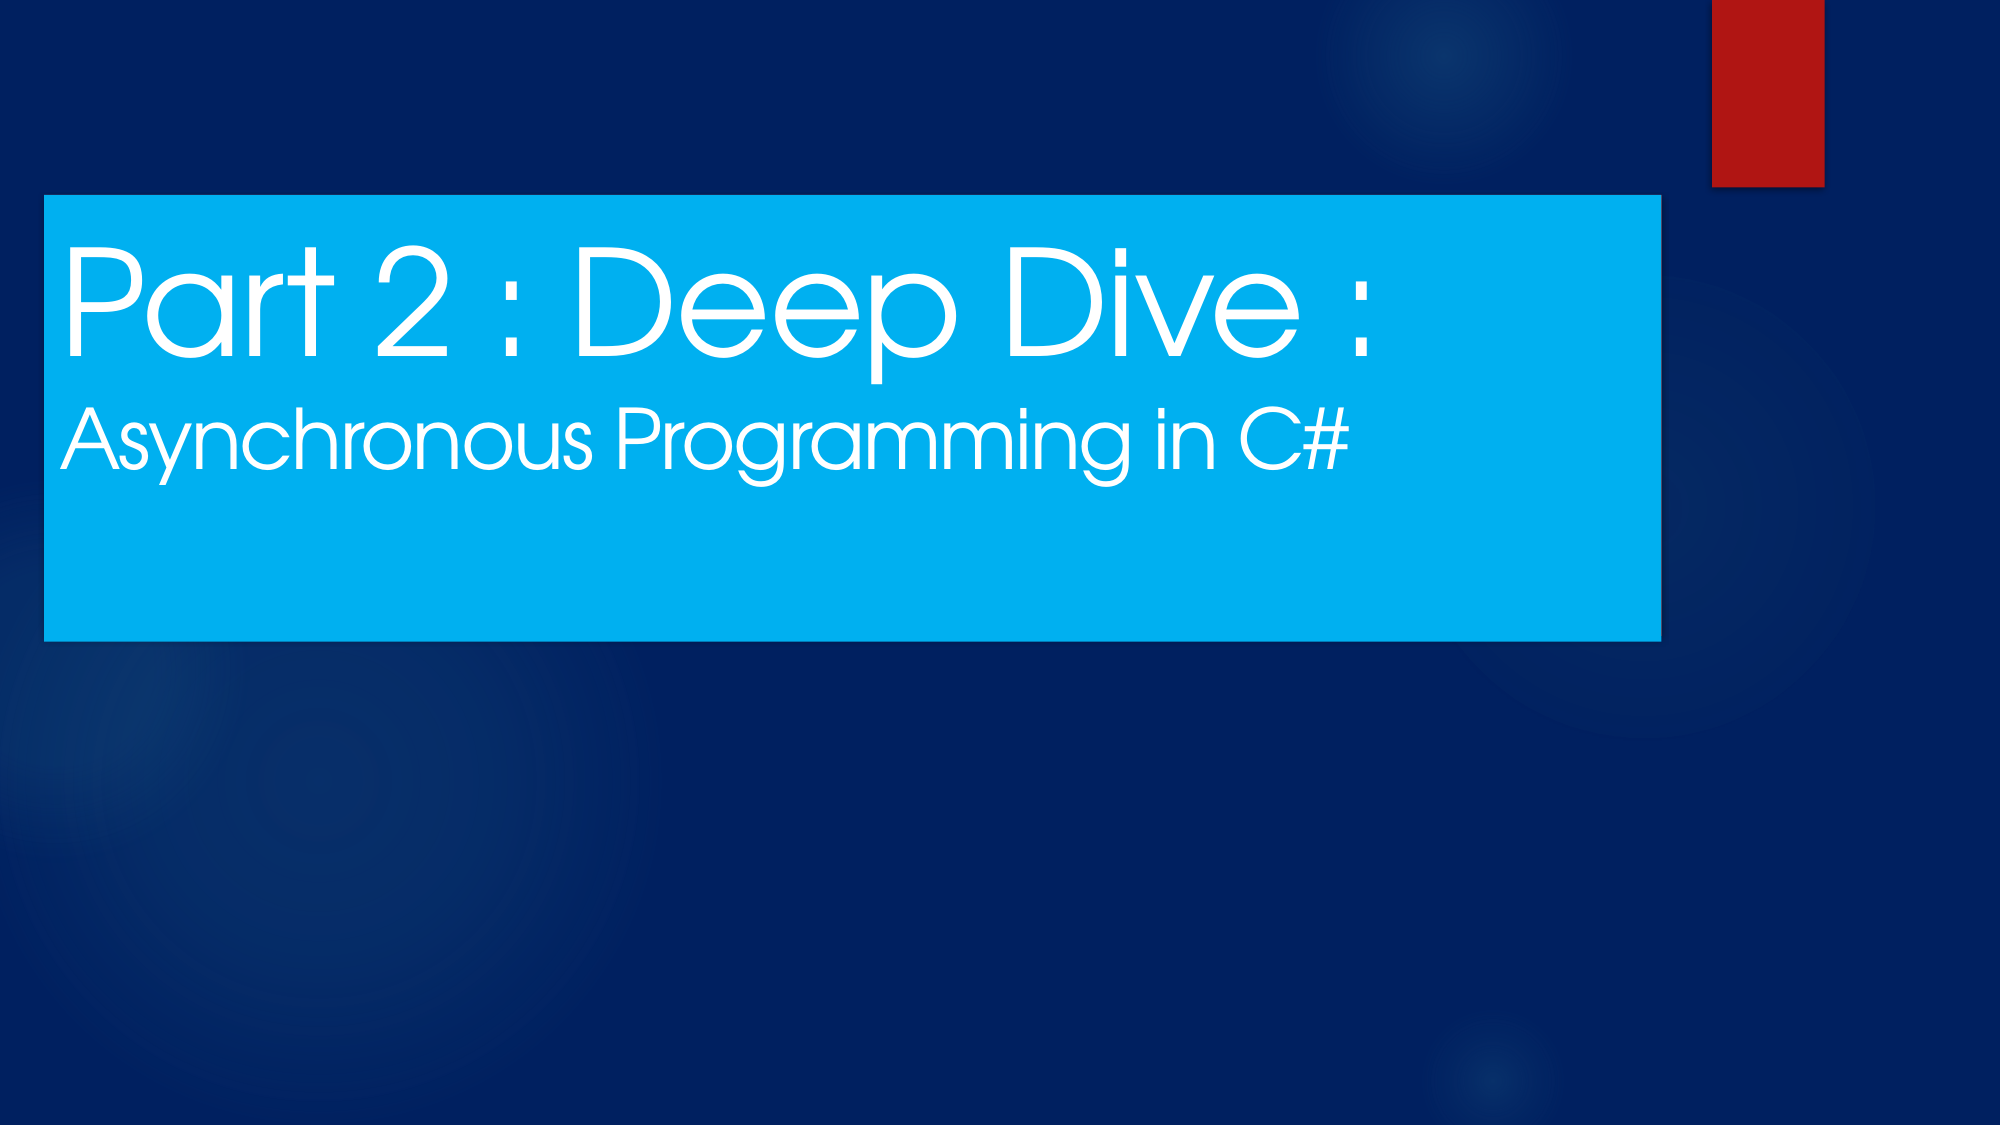

# Part 2 : Deep Dive : Asynchronous Programming in C#